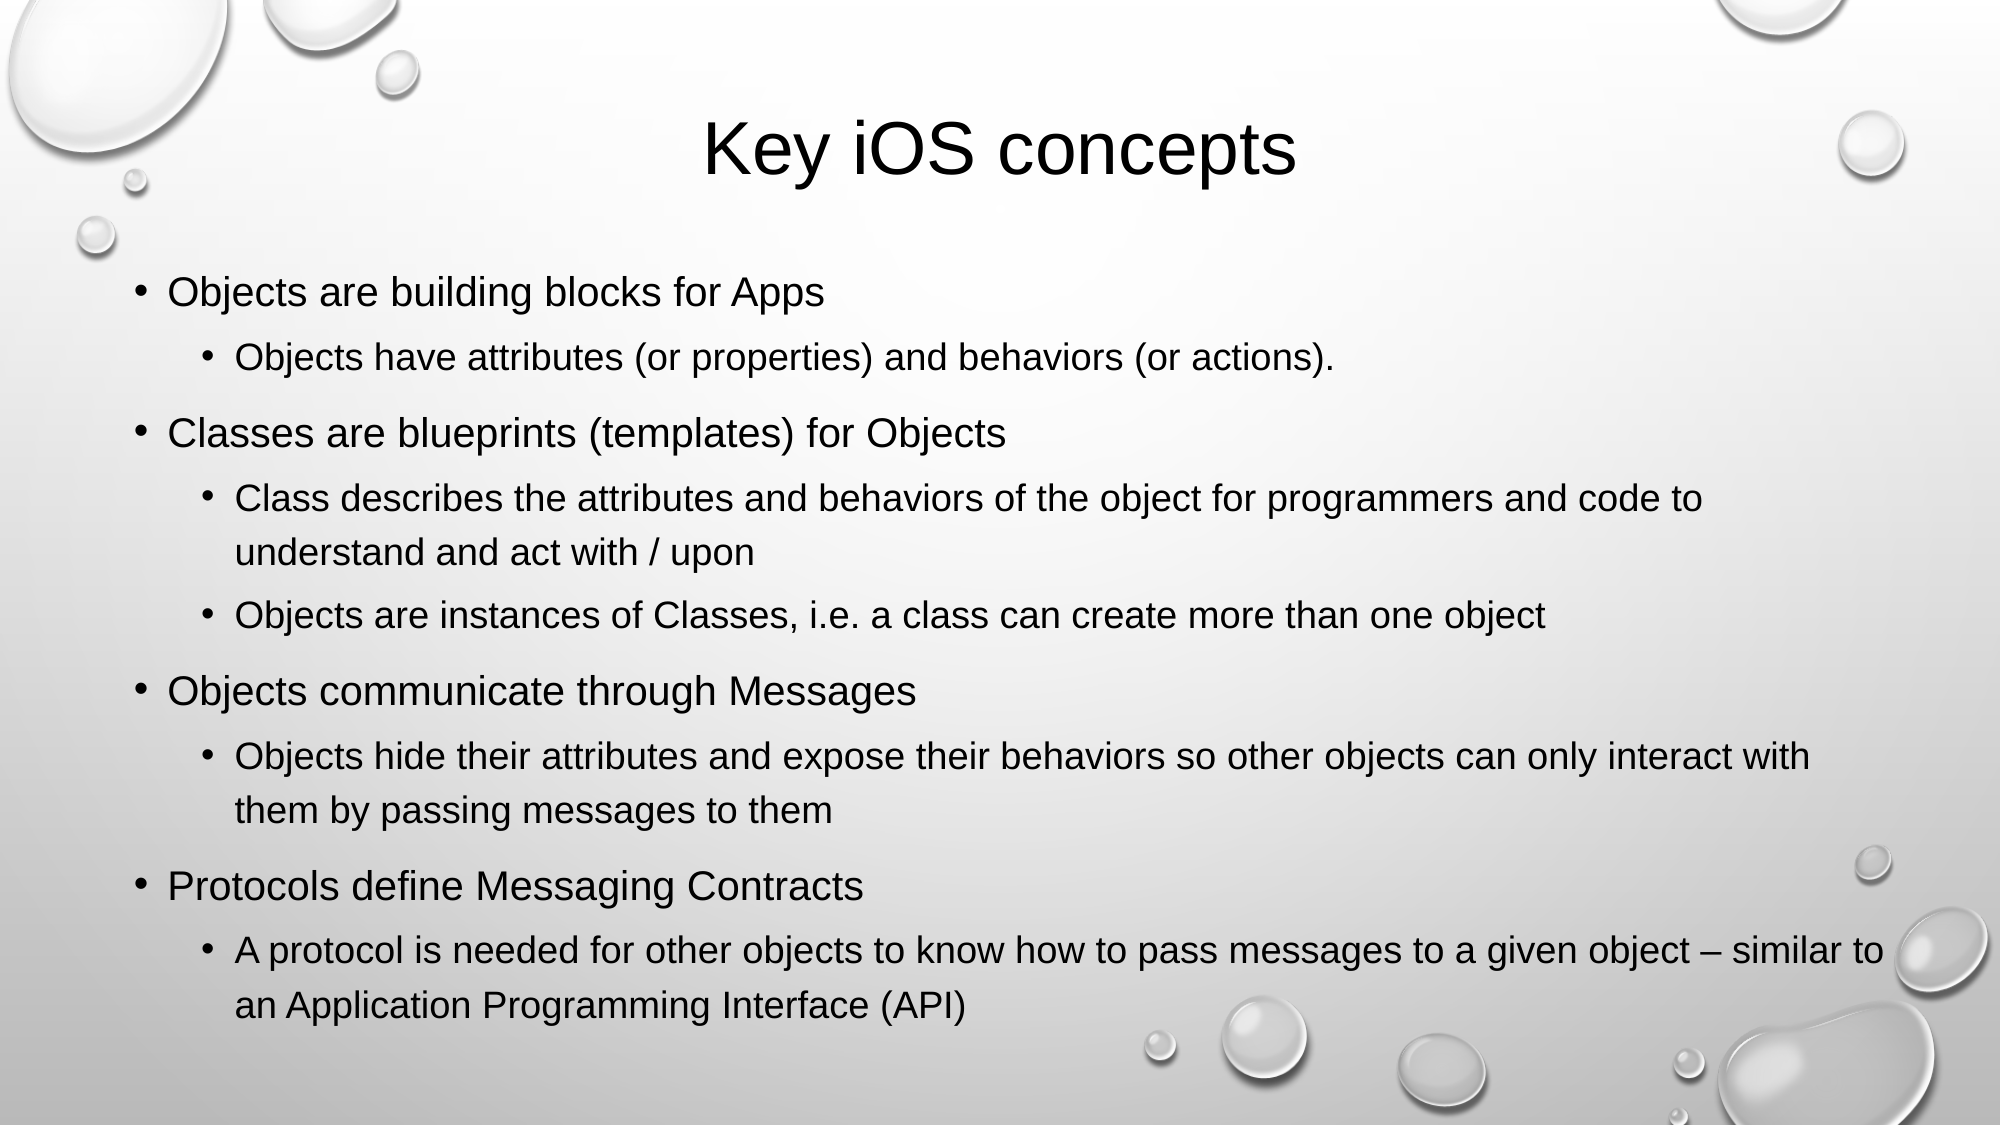

# Key iOS concepts
Objects are building blocks for Apps
Objects have attributes (or properties) and behaviors (or actions).
Classes are blueprints (templates) for Objects
Class describes the attributes and behaviors of the object for programmers and code to understand and act with / upon
Objects are instances of Classes, i.e. a class can create more than one object
Objects communicate through Messages
Objects hide their attributes and expose their behaviors so other objects can only interact with them by passing messages to them
Protocols define Messaging Contracts
A protocol is needed for other objects to know how to pass messages to a given object – similar to an Application Programming Interface (API)